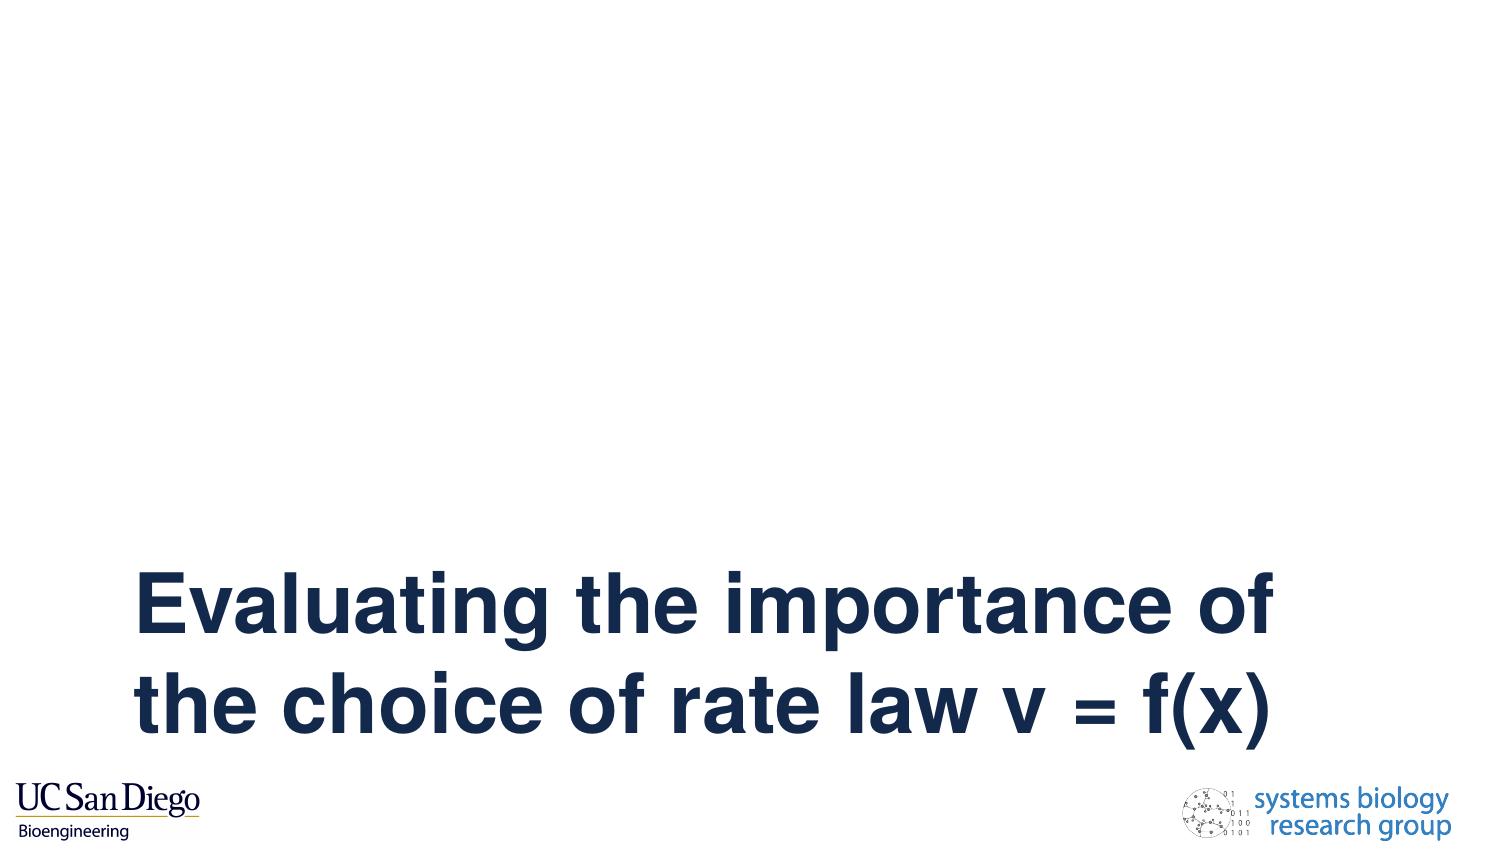

# Evaluating the importance of the choice of rate law v = f(x)